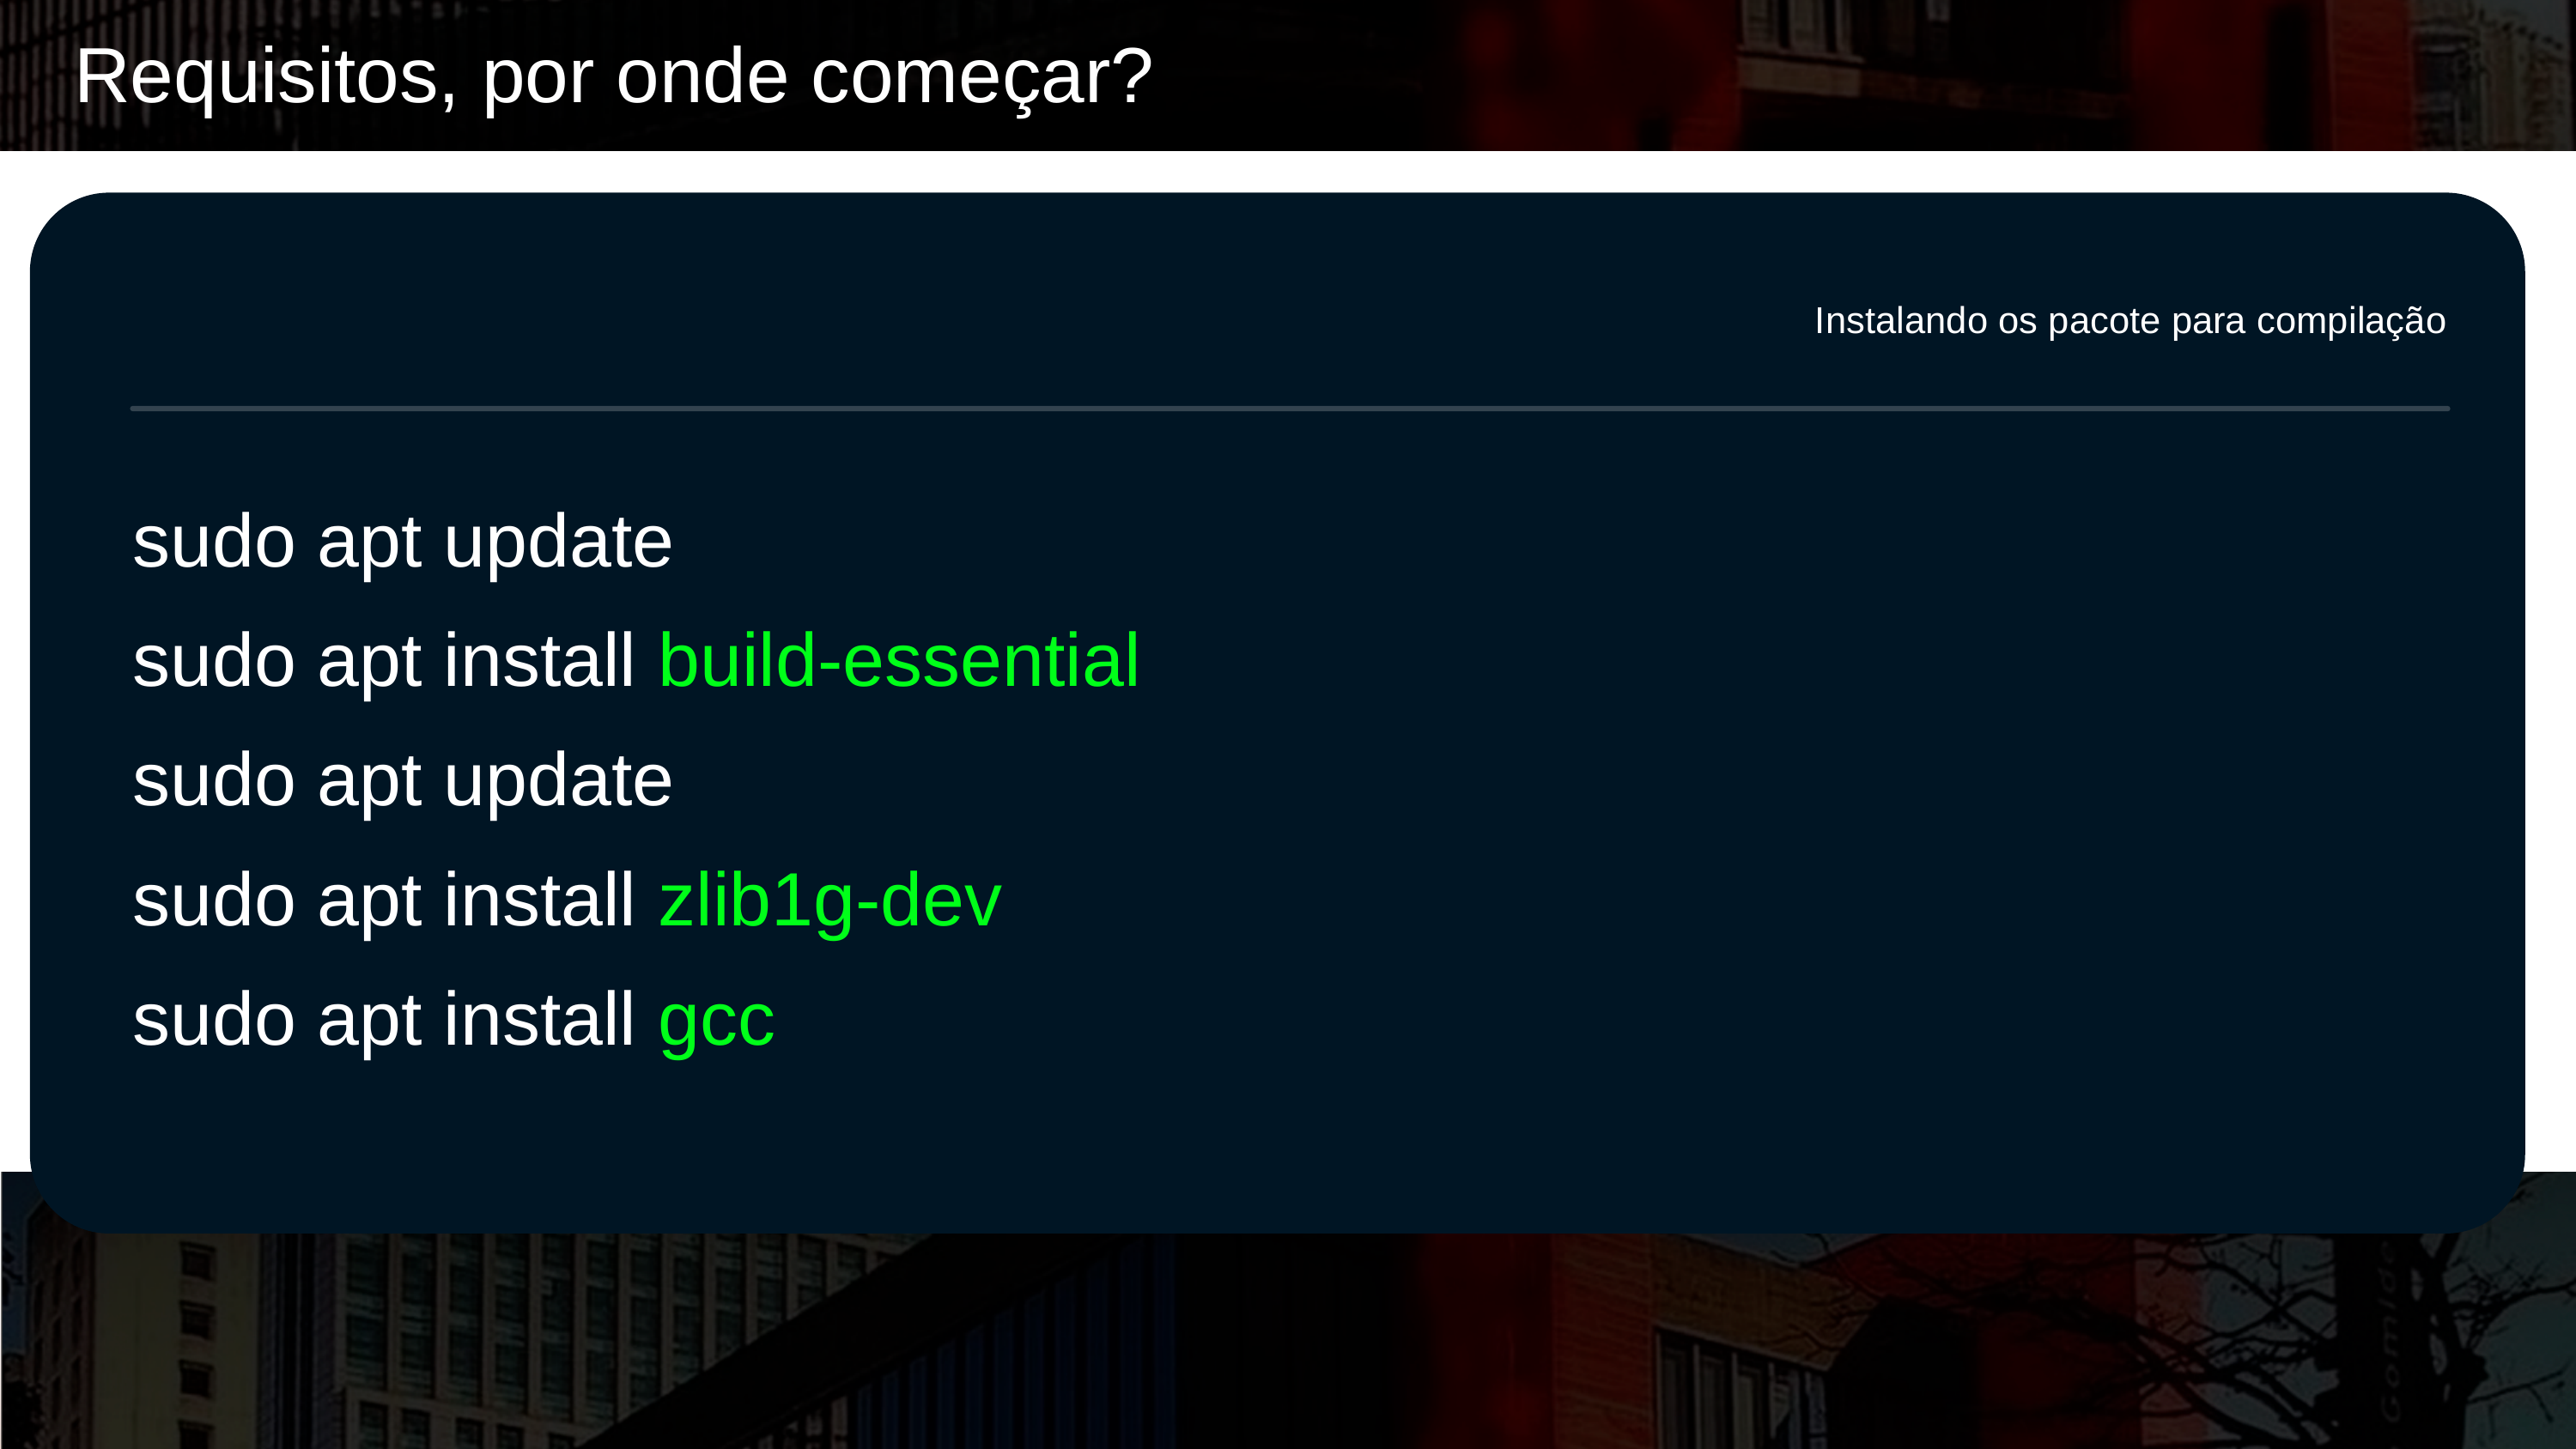

Requisitos, por onde começar?

Instalando os pacote para compilação

sudo apt update
sudo apt install build-essential
sudo apt update
sudo apt install zlib1g-dev
sudo apt install gcc